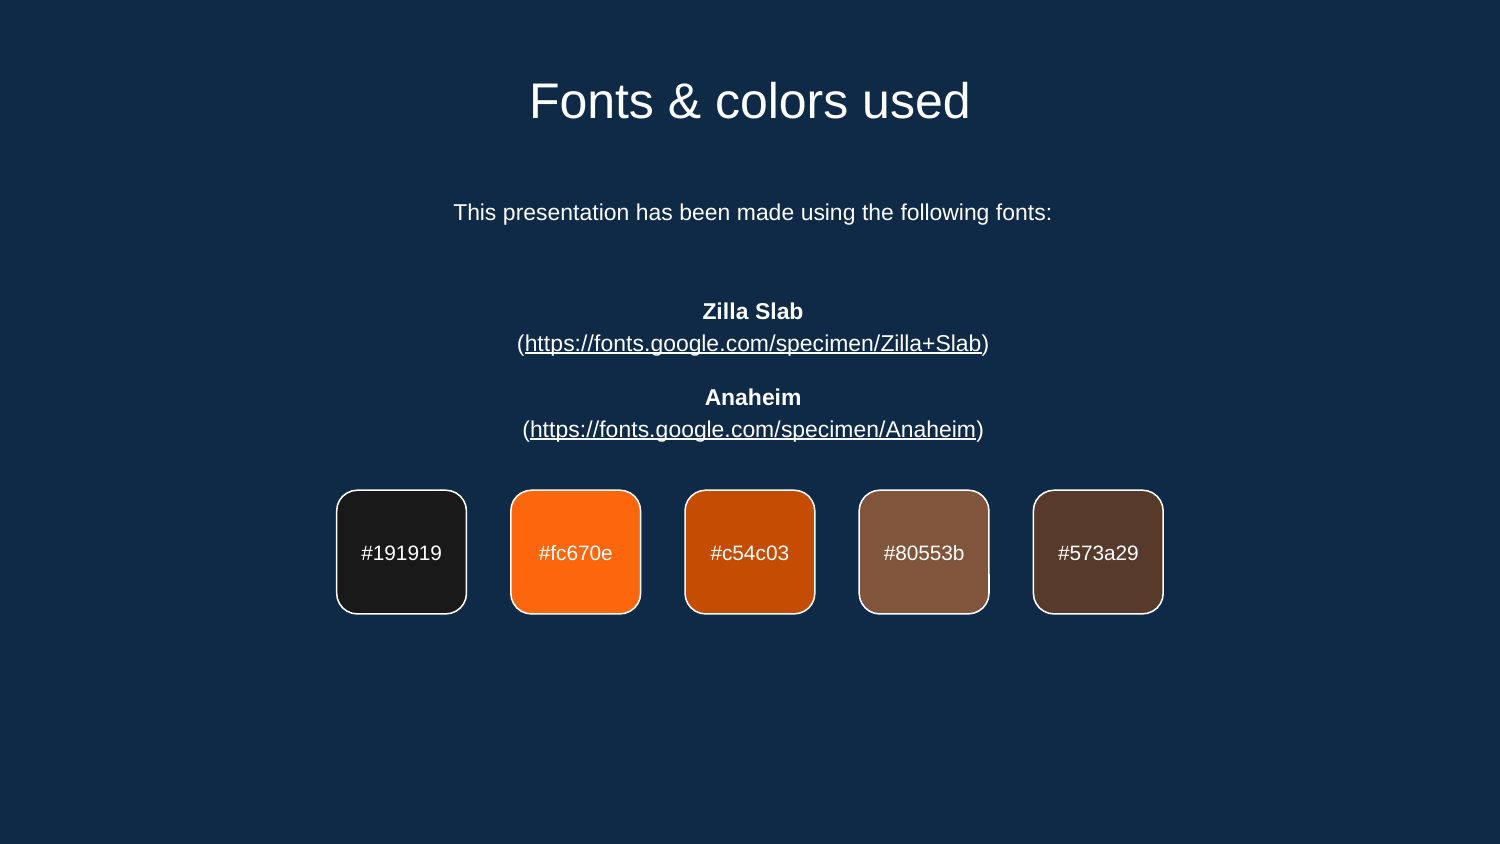

# Fonts & colors used
This presentation has been made using the following fonts:

Zilla Slab
(https://fonts.google.com/specimen/Zilla+Slab)

Anaheim
(https://fonts.google.com/specimen/Anaheim)

#191919
#fc670e
#c54c03
#80553b
#573a29